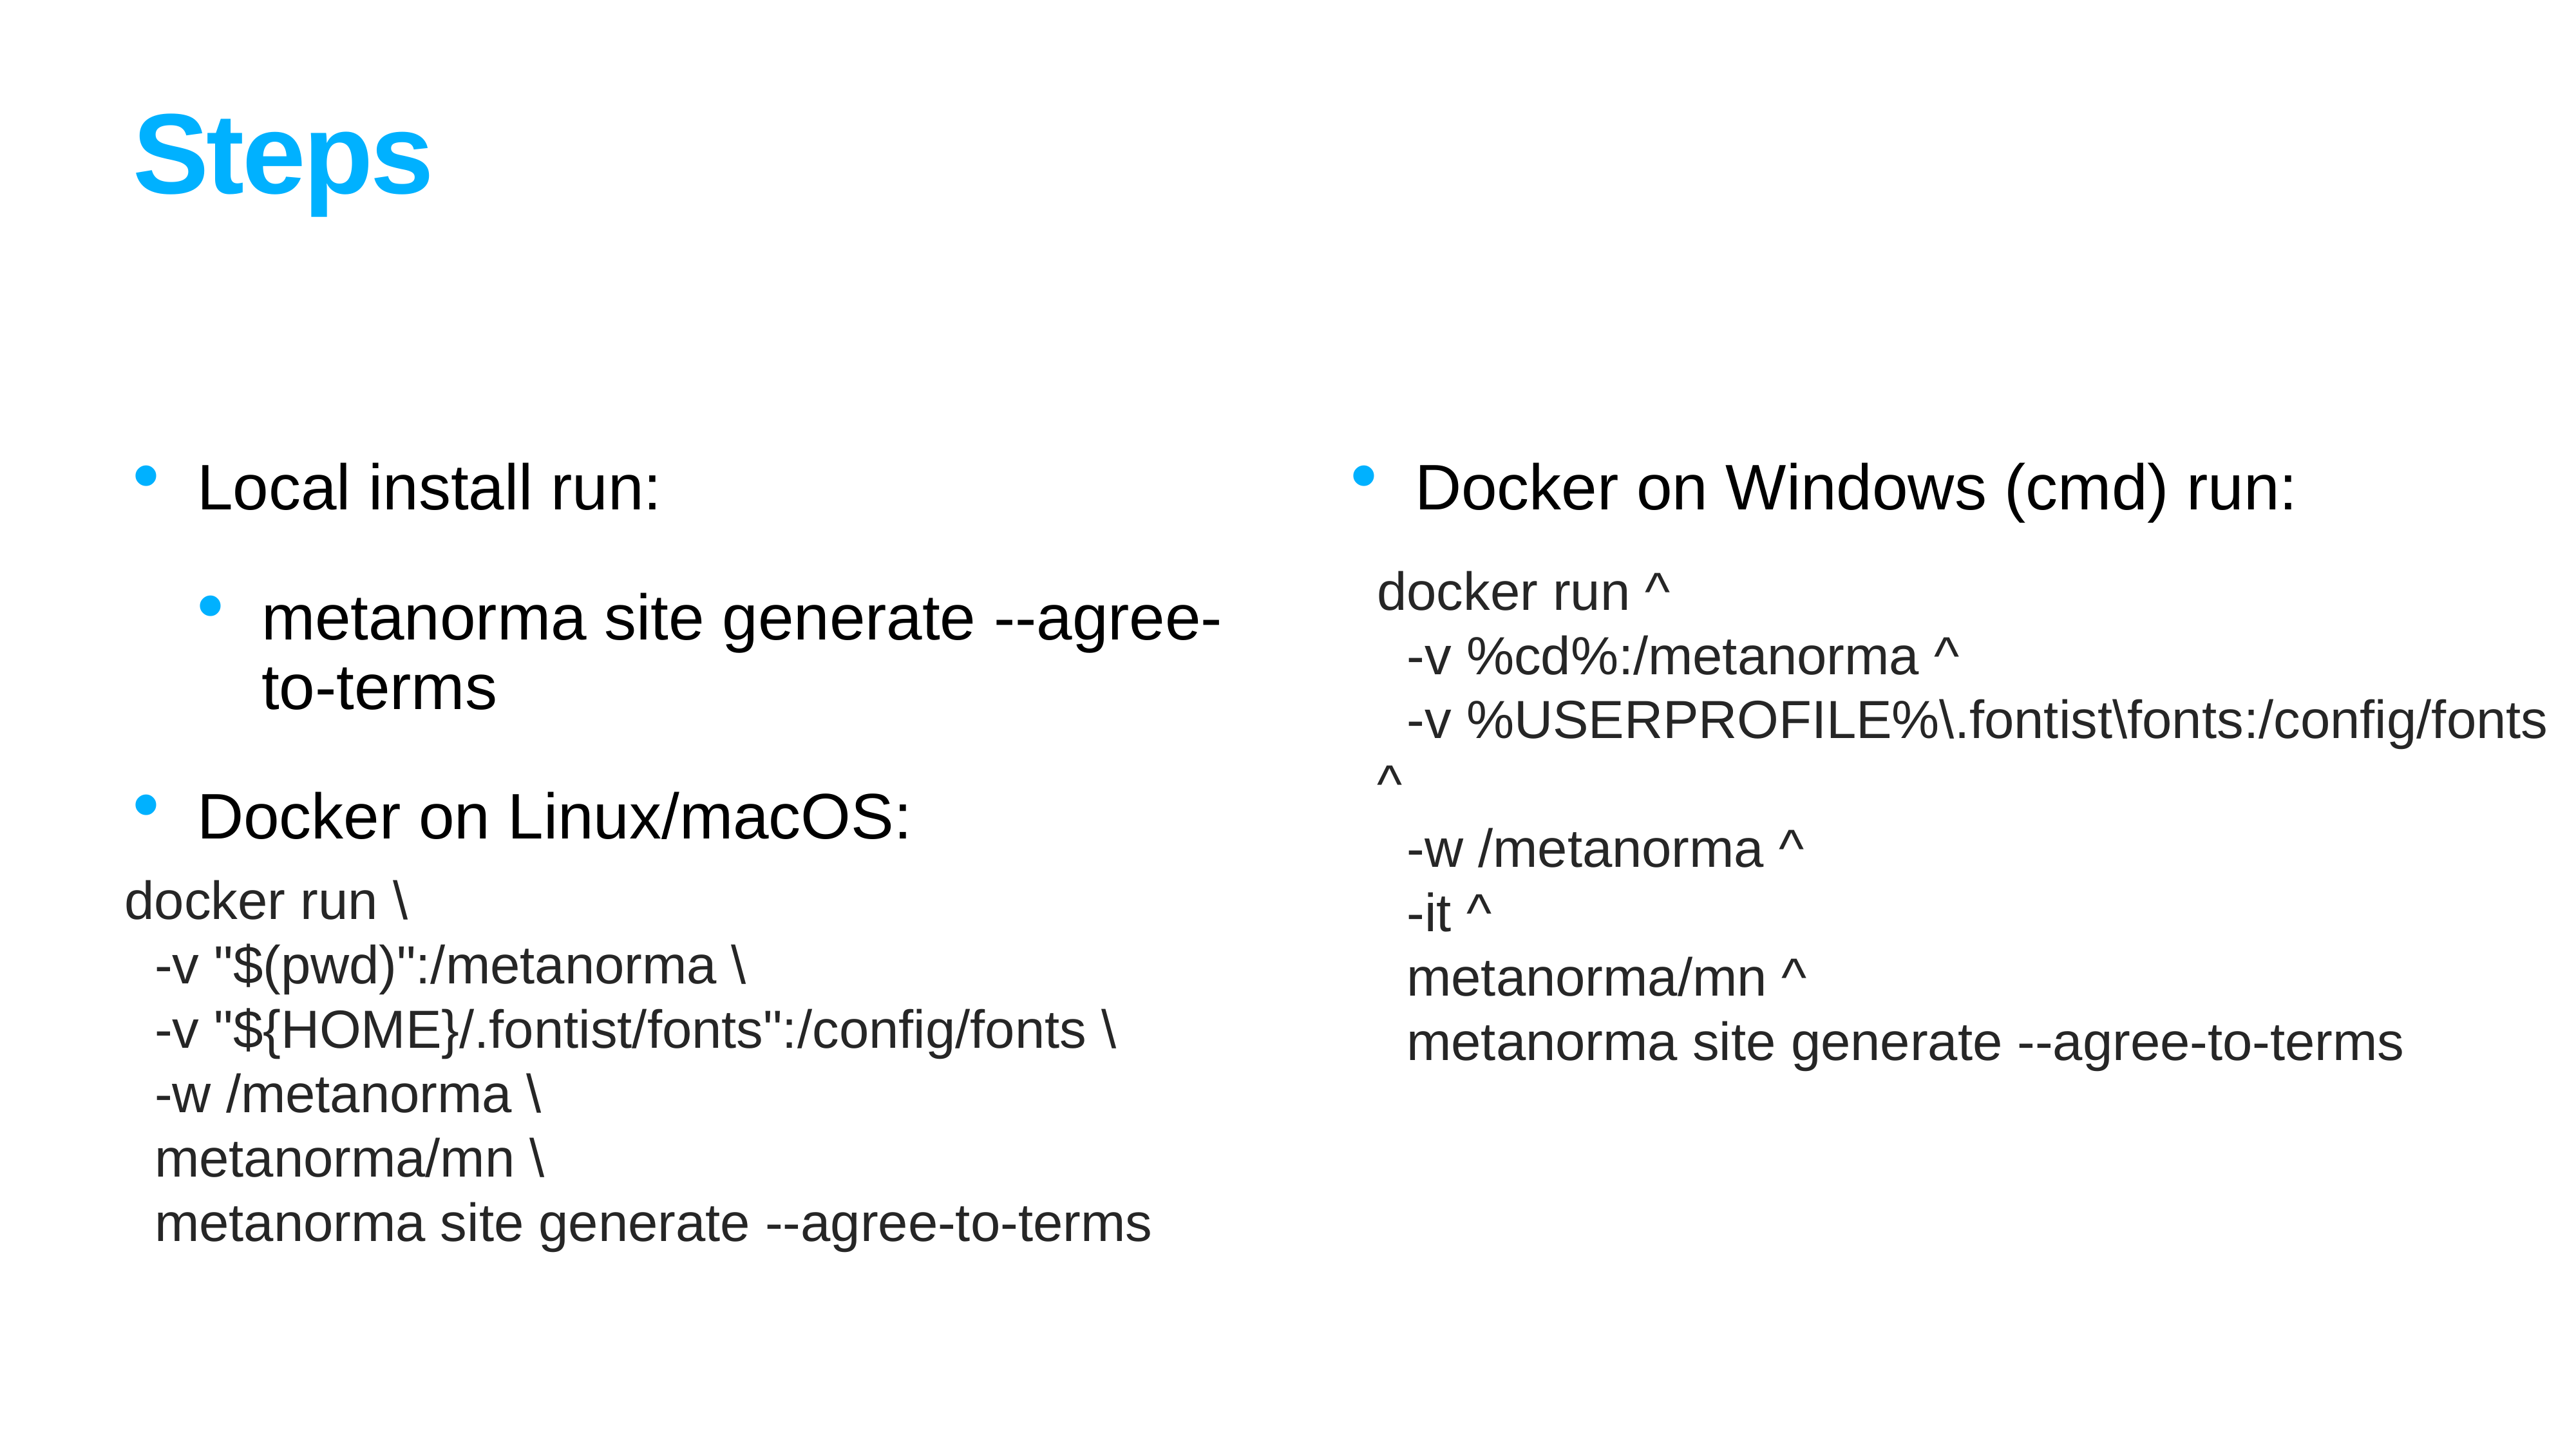

# Steps
Local install run:
metanorma site generate --agree-to-terms
Docker on Linux/macOS:

Docker on Windows (cmd) run:

docker run ^
  -v %cd%:/metanorma ^
  -v %USERPROFILE%\.fontist\fonts:/config/fonts ^
  -w /metanorma ^
  -it ^
  metanorma/mn ^
  metanorma site generate --agree-to-terms
docker run \
  -v "$(pwd)":/metanorma \
  -v "${HOME}/.fontist/fonts":/config/fonts \
  -w /metanorma \
  metanorma/mn \
  metanorma site generate --agree-to-terms